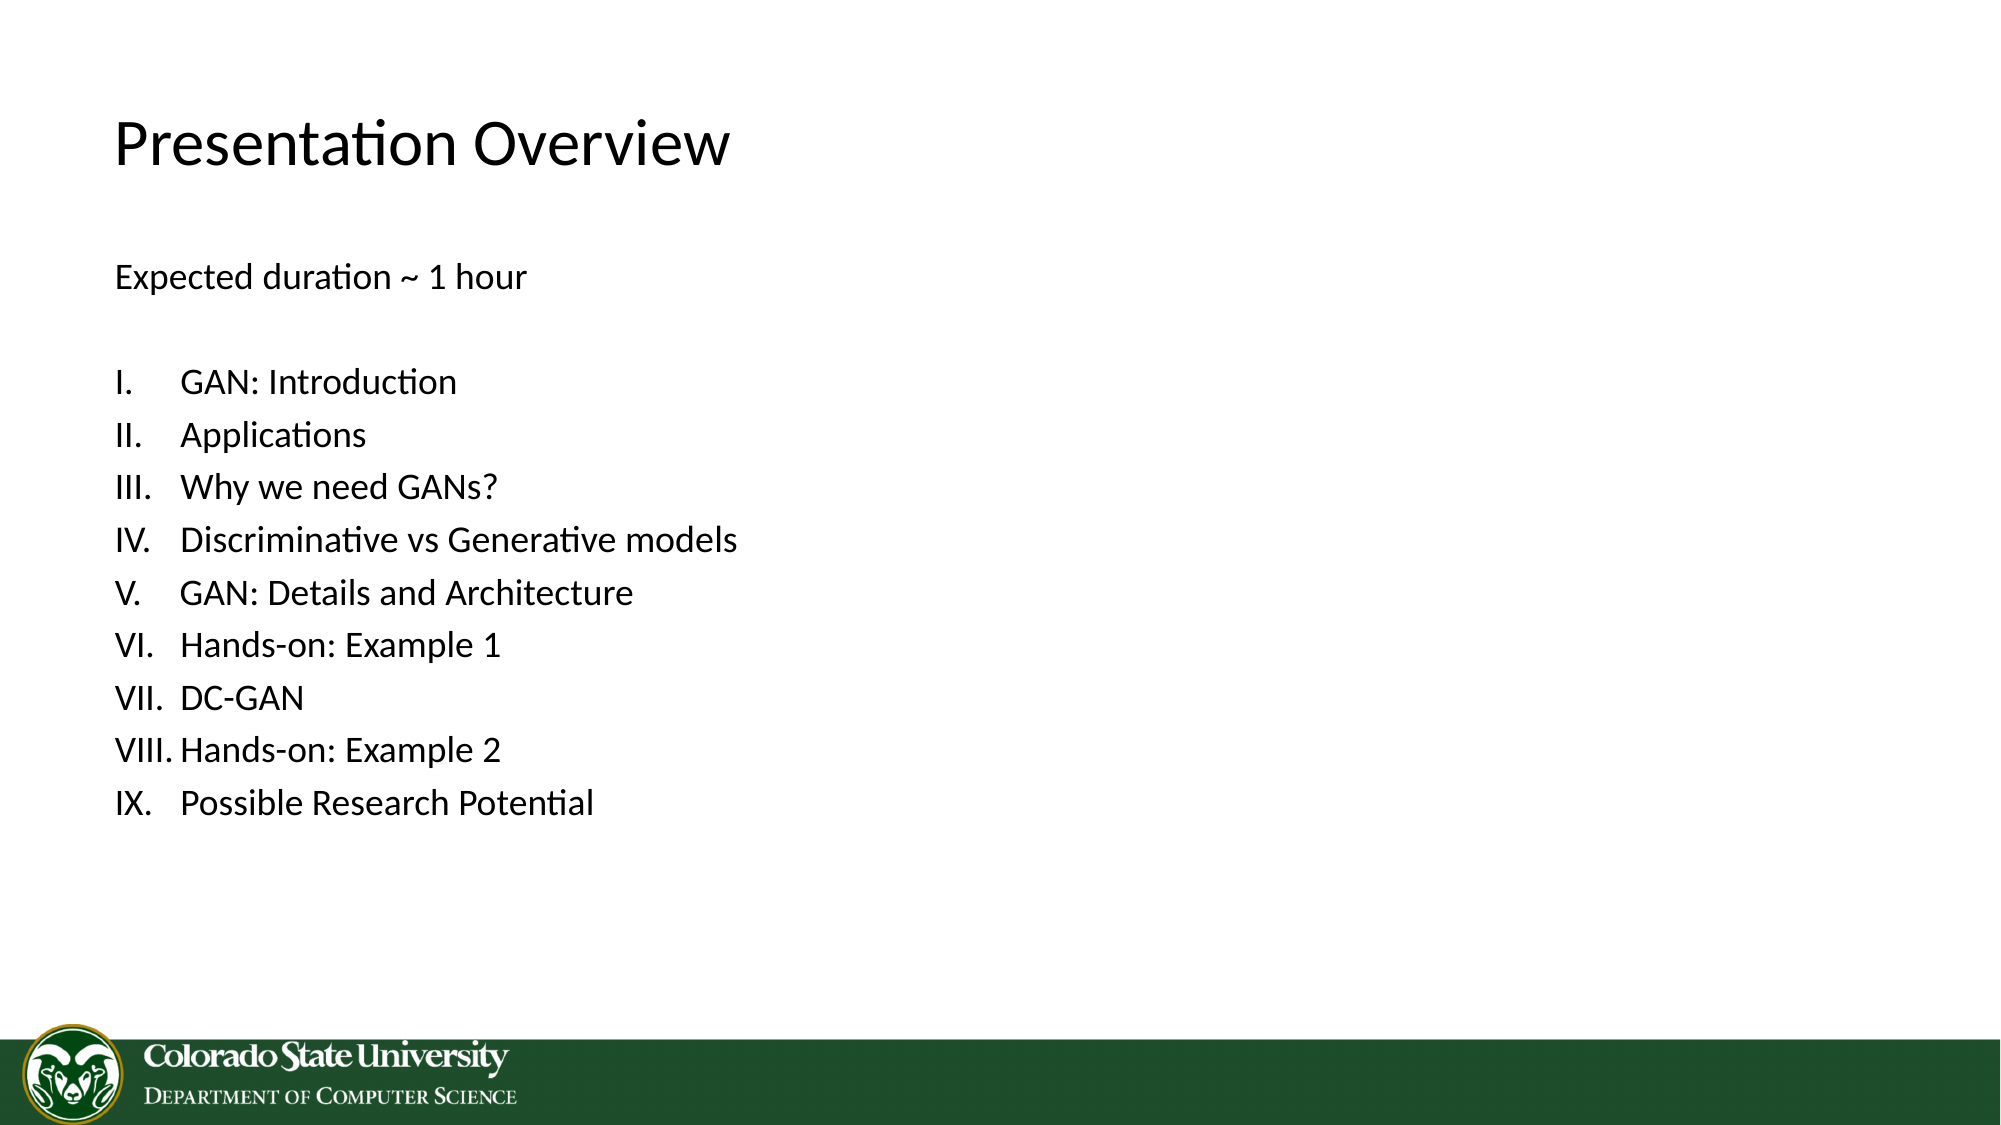

# Presentation Overview
Expected duration ~ 1 hour

GAN: Introduction
Applications
Why we need GANs?
Discriminative vs Generative models
 GAN: Details and Architecture
Hands-on: Example 1
DC-GAN
Hands-on: Example 2
Possible Research Potential